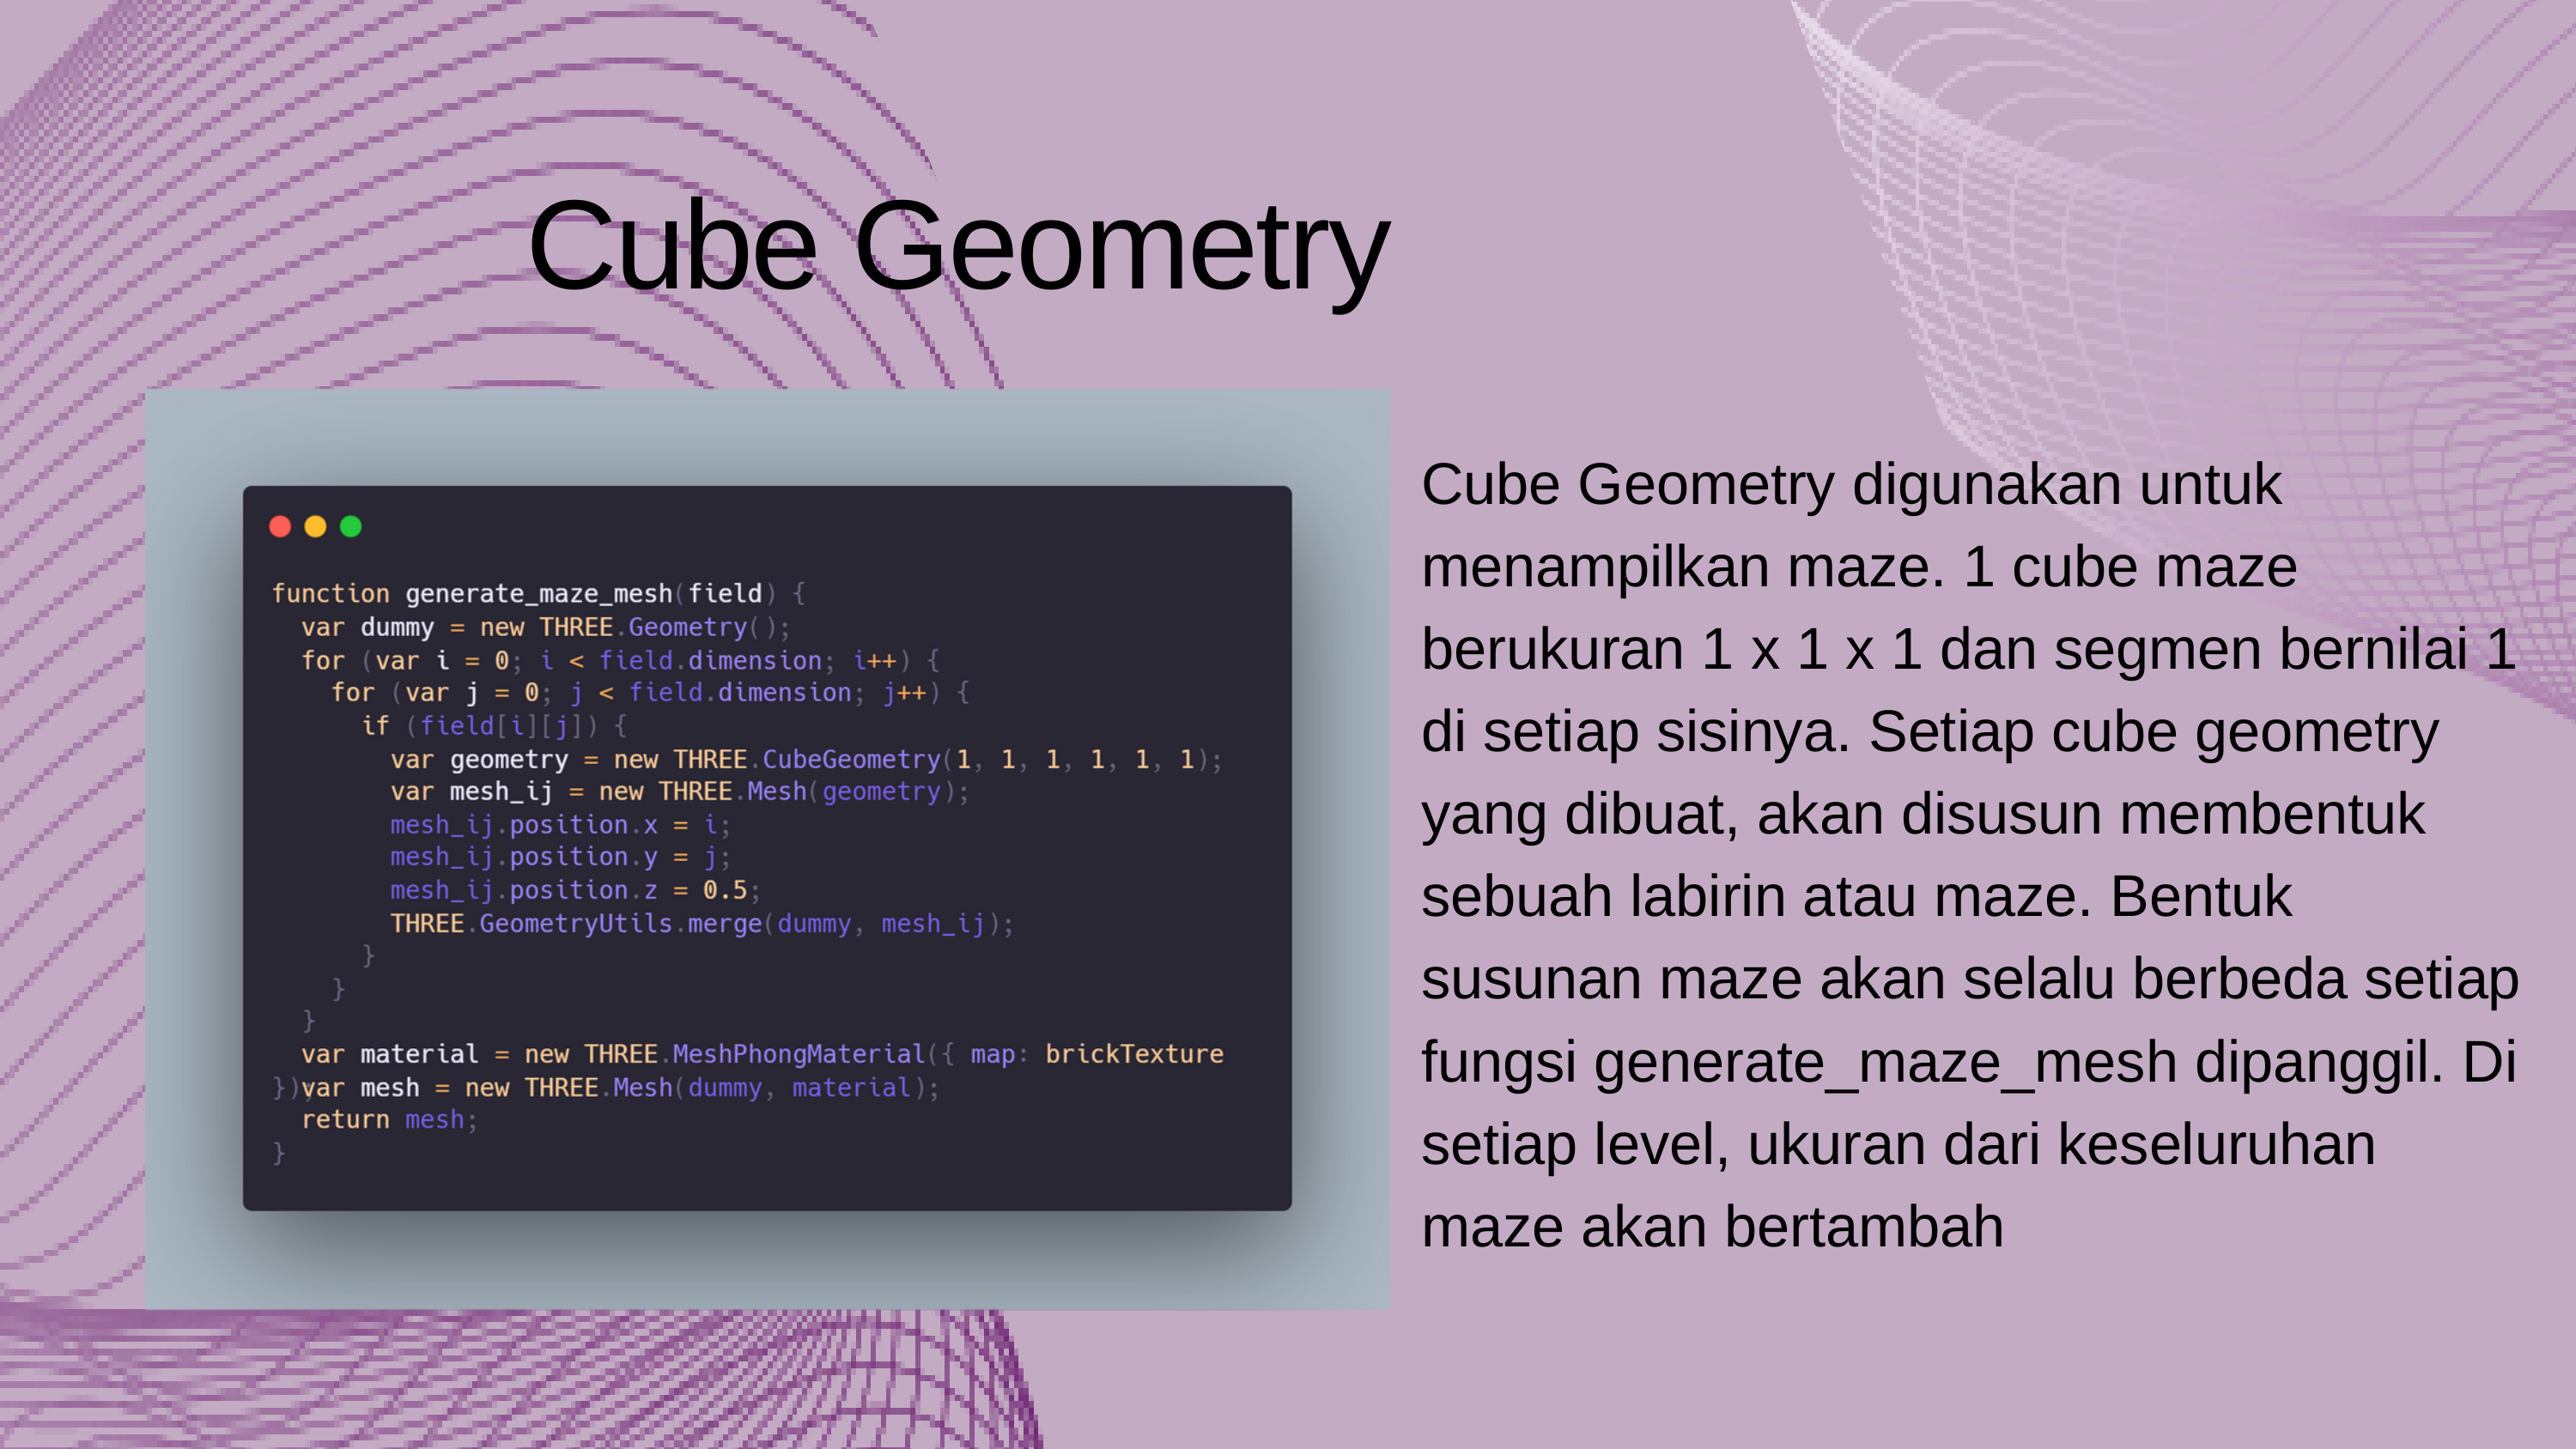

Cube Geometry

Cube Geometry digunakan untuk menampilkan maze. 1 cube maze berukuran 1 x 1 x 1 dan segmen bernilai 1 di setiap sisinya. Setiap cube geometry yang dibuat, akan disusun membentuk sebuah labirin atau maze. Bentuk susunan maze akan selalu berbeda setiap fungsi generate_maze_mesh dipanggil. Di setiap level, ukuran dari keseluruhan maze akan bertambah